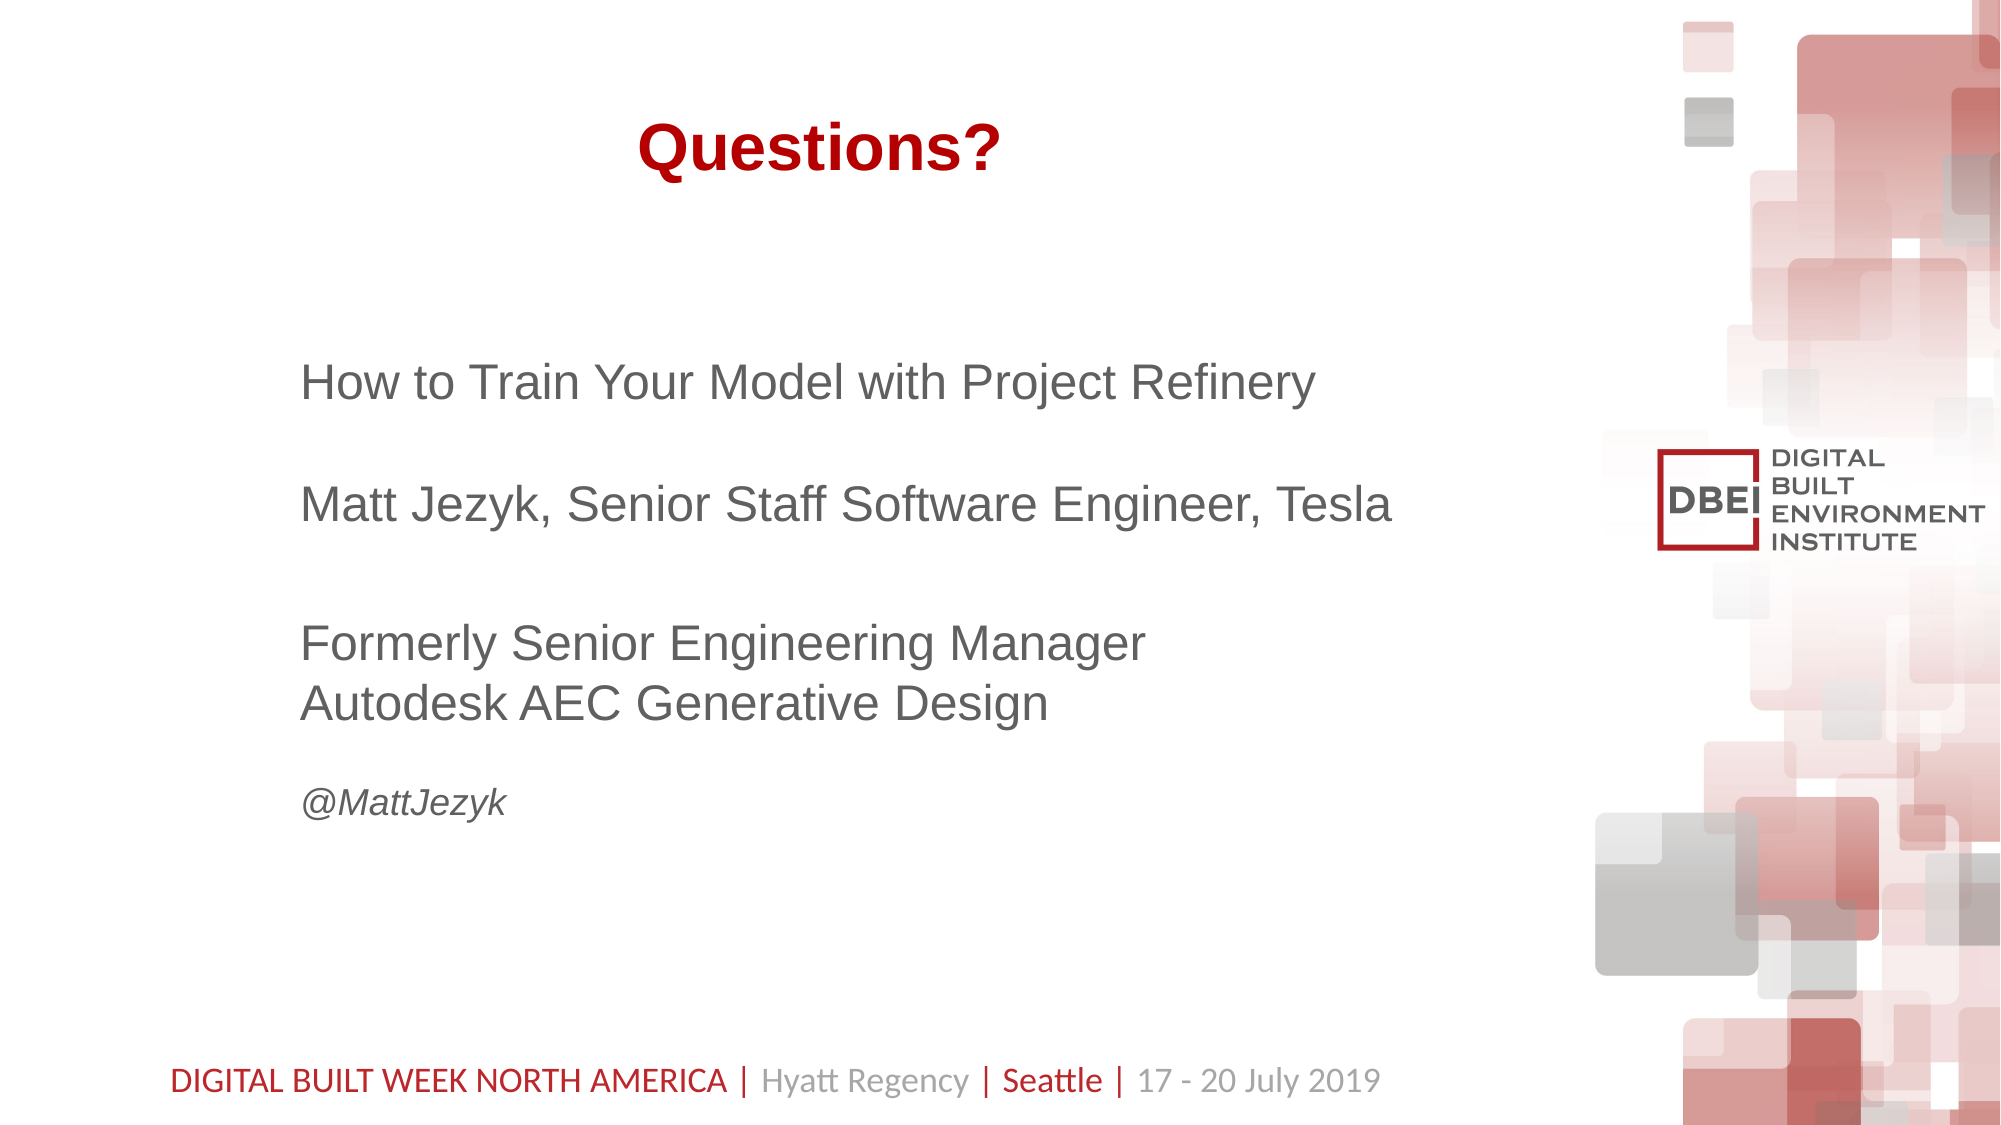

# Questions?
How to Train Your Model with Project Refinery

Matt Jezyk, Senior Staff Software Engineer, Tesla
Formerly Senior Engineering Manager
Autodesk AEC Generative Design
@MattJezyk